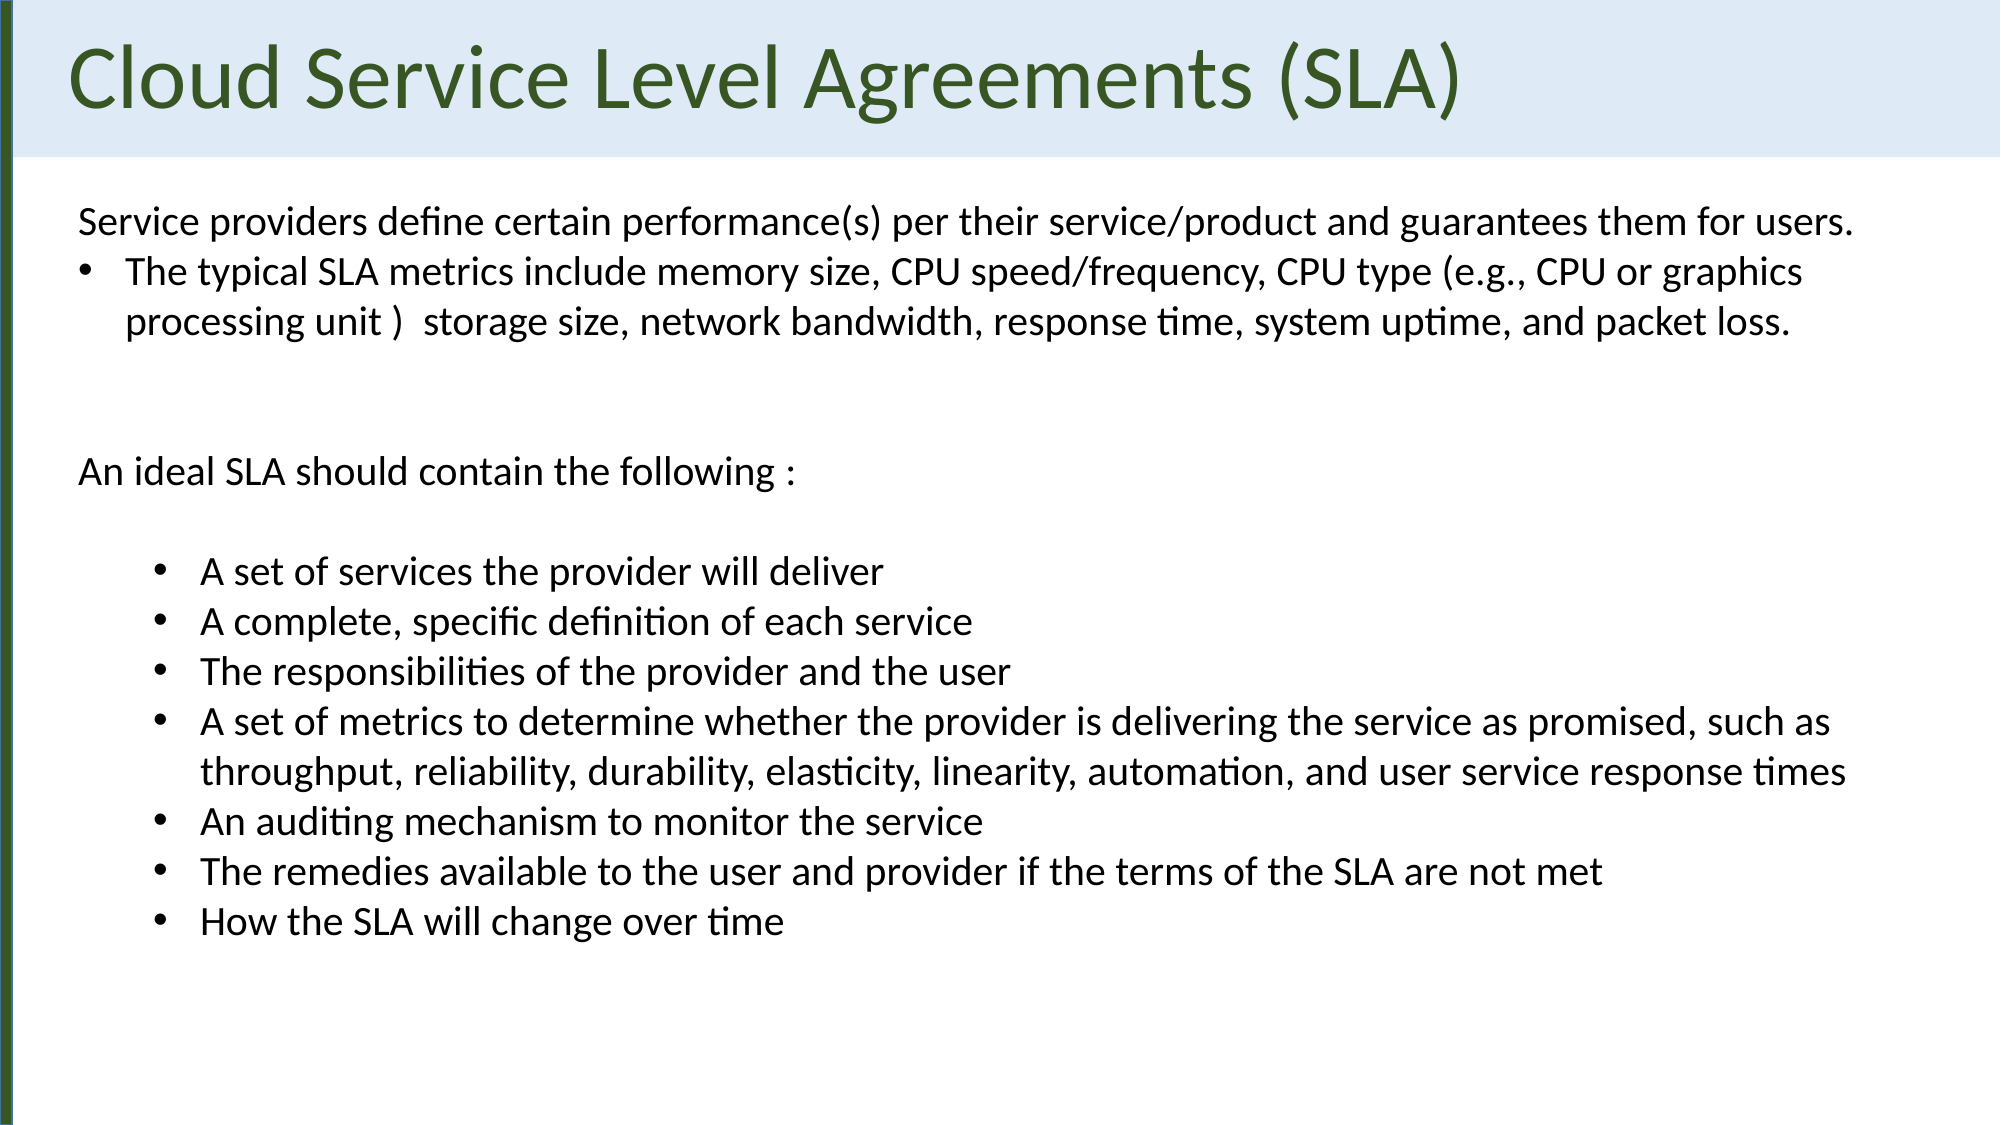

Cloud Service Level Agreements (SLA)
Service providers define certain performance(s) per their service/product and guarantees them for users.
The typical SLA metrics include memory size, CPU speed/frequency, CPU type (e.g., CPU or graphics processing unit )  storage size, network bandwidth, response time, system uptime, and packet loss.

An ideal SLA should contain the following :

A set of services the provider will deliver
A complete, specific definition of each service
The responsibilities of the provider and the user
A set of metrics to determine whether the provider is delivering the service as promised, such as throughput, reliability, durability, elasticity, linearity, automation, and user service response times
An auditing mechanism to monitor the service
The remedies available to the user and provider if the terms of the SLA are not met
How the SLA will change over time